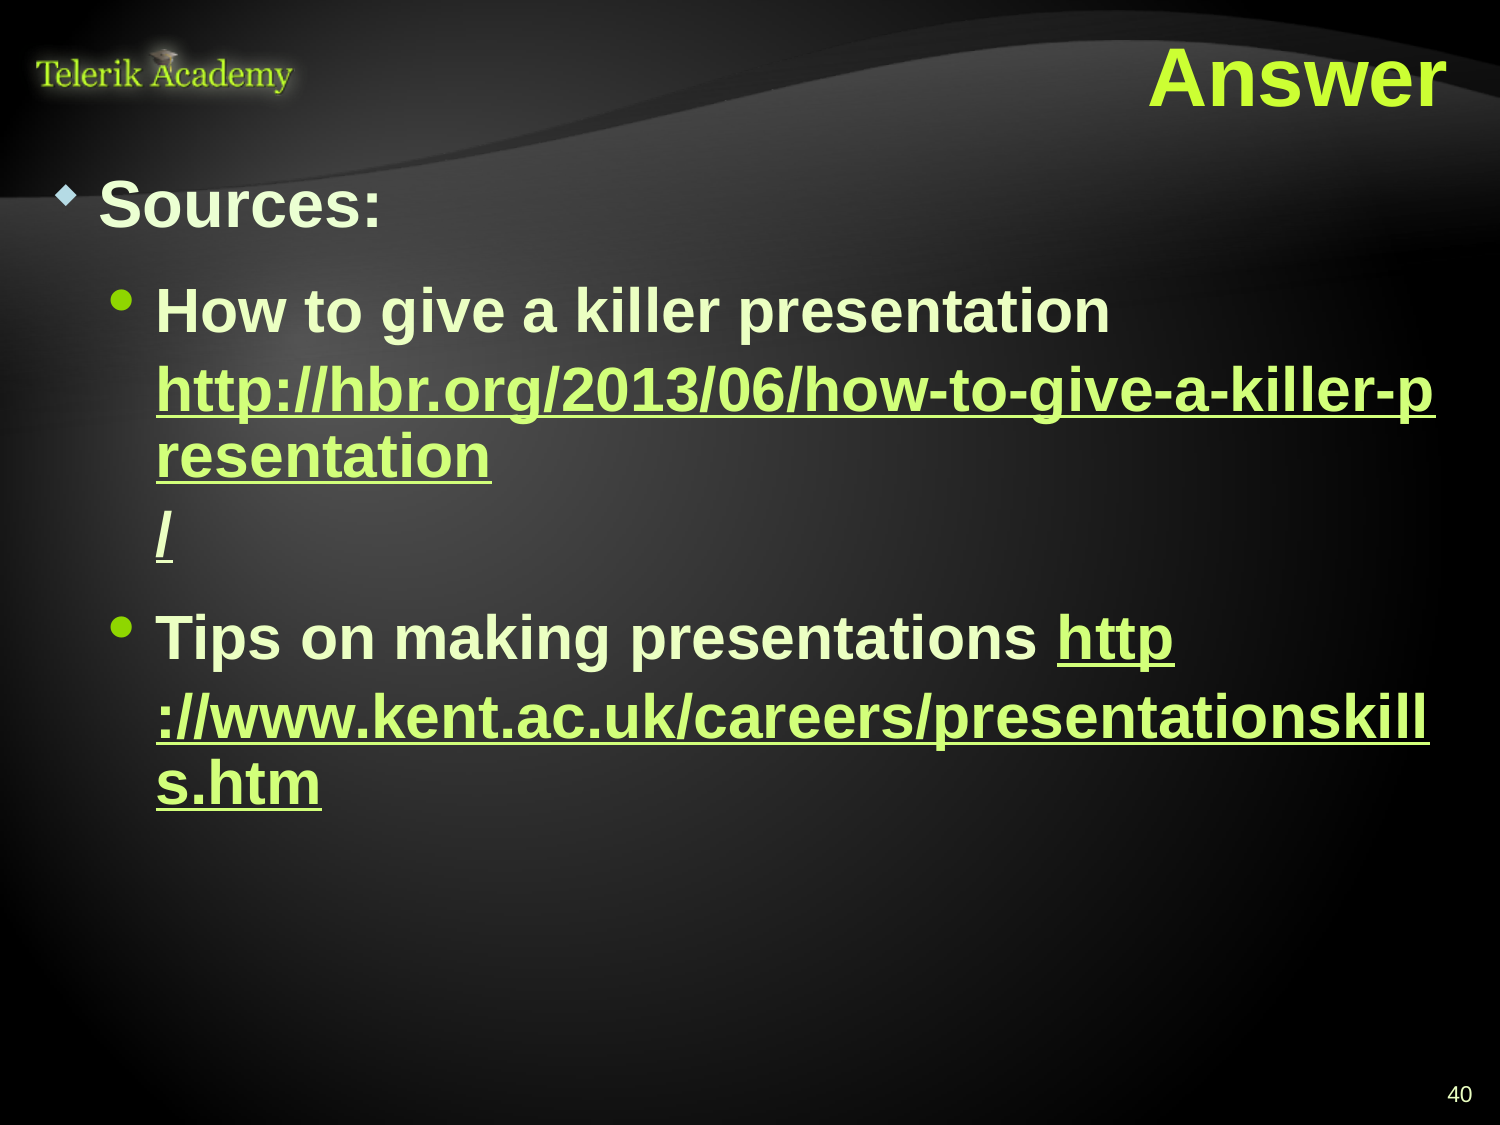

# Answer
Sources:
How to give a killer presentation http://hbr.org/2013/06/how-to-give-a-killer-presentation/
Tips on making presentations http://www.kent.ac.uk/careers/presentationskills.htm
40